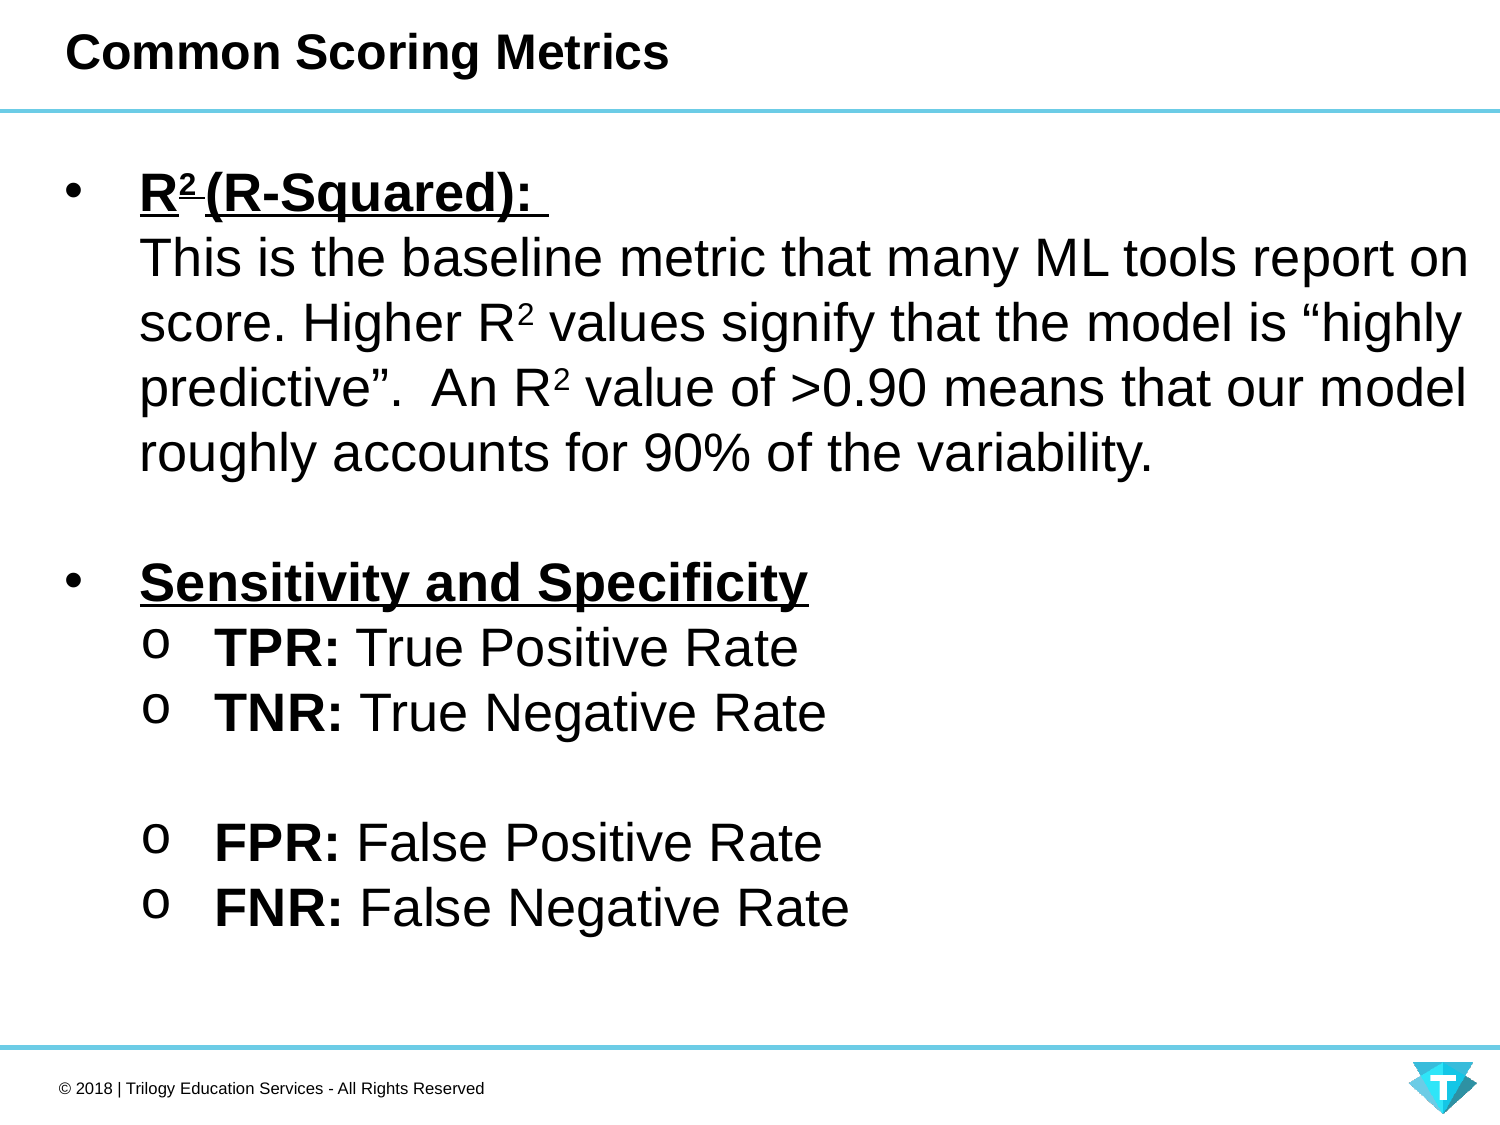

# Common Scoring Metrics

R2 (R-Squared):
This is the baseline metric that many ML tools report on score. Higher R2 values signify that the model is “highly predictive”.  An R2 value of >0.90 means that our model roughly accounts for 90% of the variability.

Sensitivity and Specificity
TPR: True Positive Rate
TNR: True Negative Rate

FPR: False Positive Rate
FNR: False Negative Rate